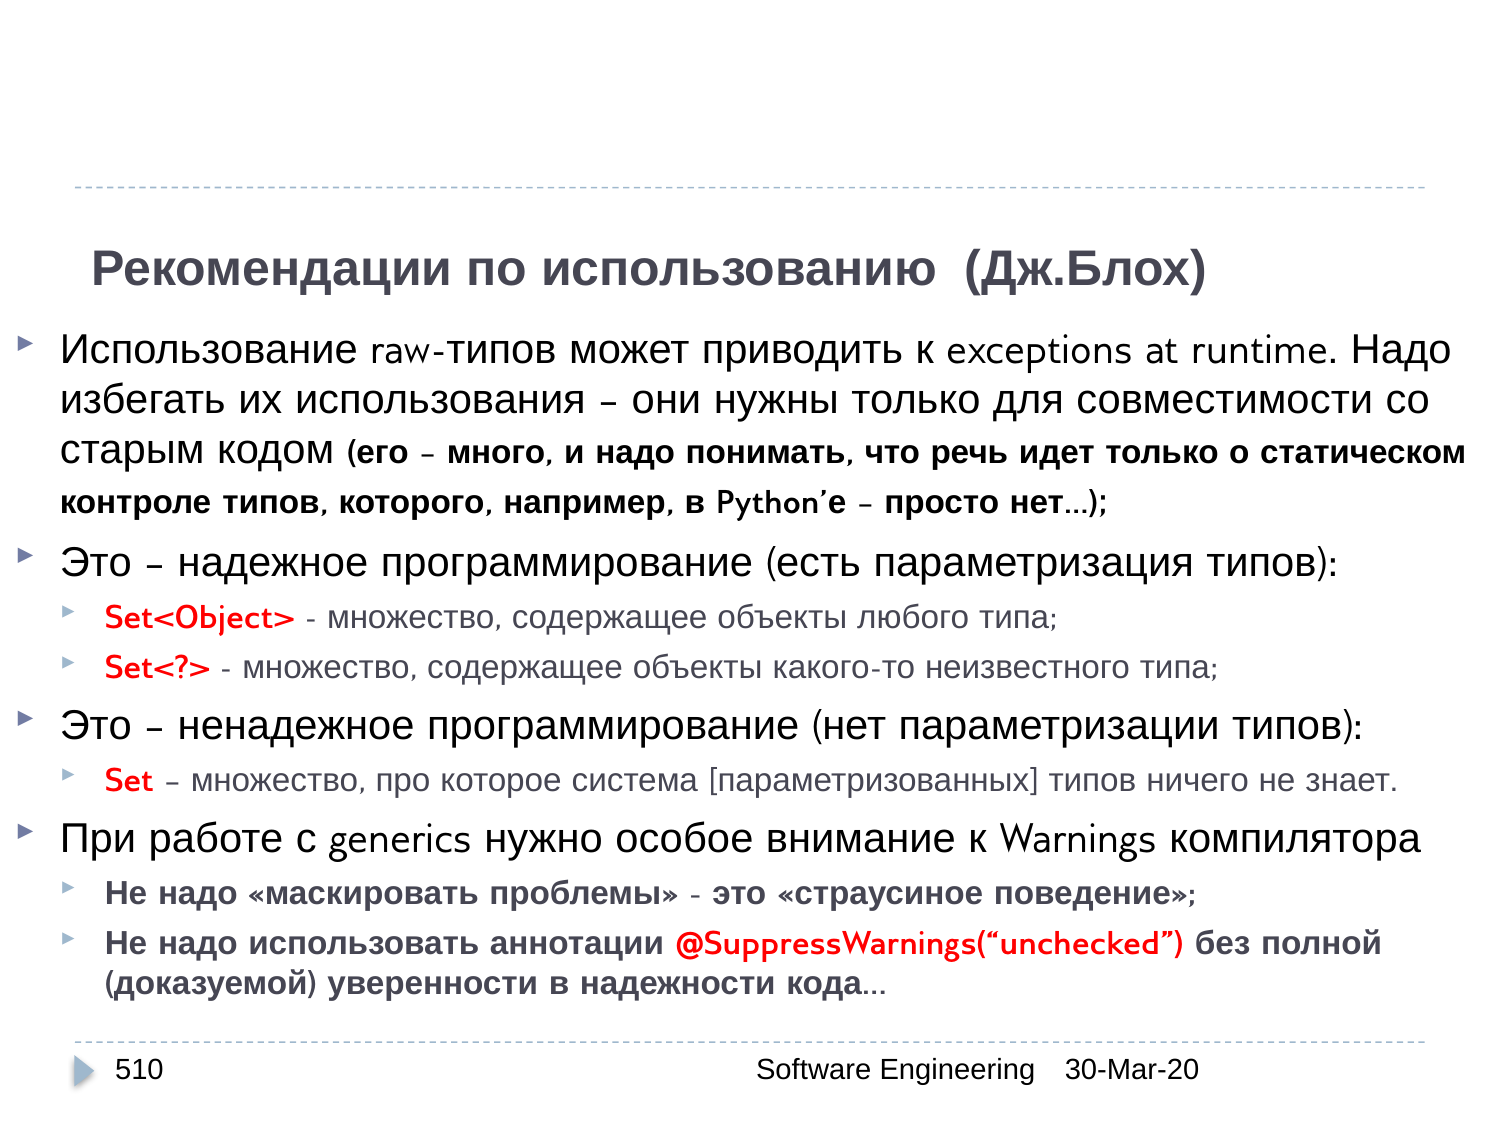

# Рекомендации по использованию  (Дж.Блох)
Использование raw-типов может приводить к exceptions at runtime. Надо избегать их использования – они нужны только для совместимости со старым кодом (его – много, и надо понимать, что речь идет только о статическом контроле типов, которого, например, в Python’е – просто нет...);
Это – надежное программирование (есть параметризация типов):
Set<Object> - множество, содержащее объекты любого типа;
Set<?> - множество, содержащее объекты какого-то неизвестного типа;
Это – ненадежное программирование (нет параметризации типов):
Set – множество, про которое система [параметризованных] типов ничего не знает.
При работе с generics нужно особое внимание к Warnings компилятора
Не надо «маскировать проблемы» - это «страусиное поведение»;
Не надо использовать аннотации @SuppressWarnings(“unchecked”) без полной (доказуемой) уверенности в надежности кода...

510
Software Engineering
30-Mar-20